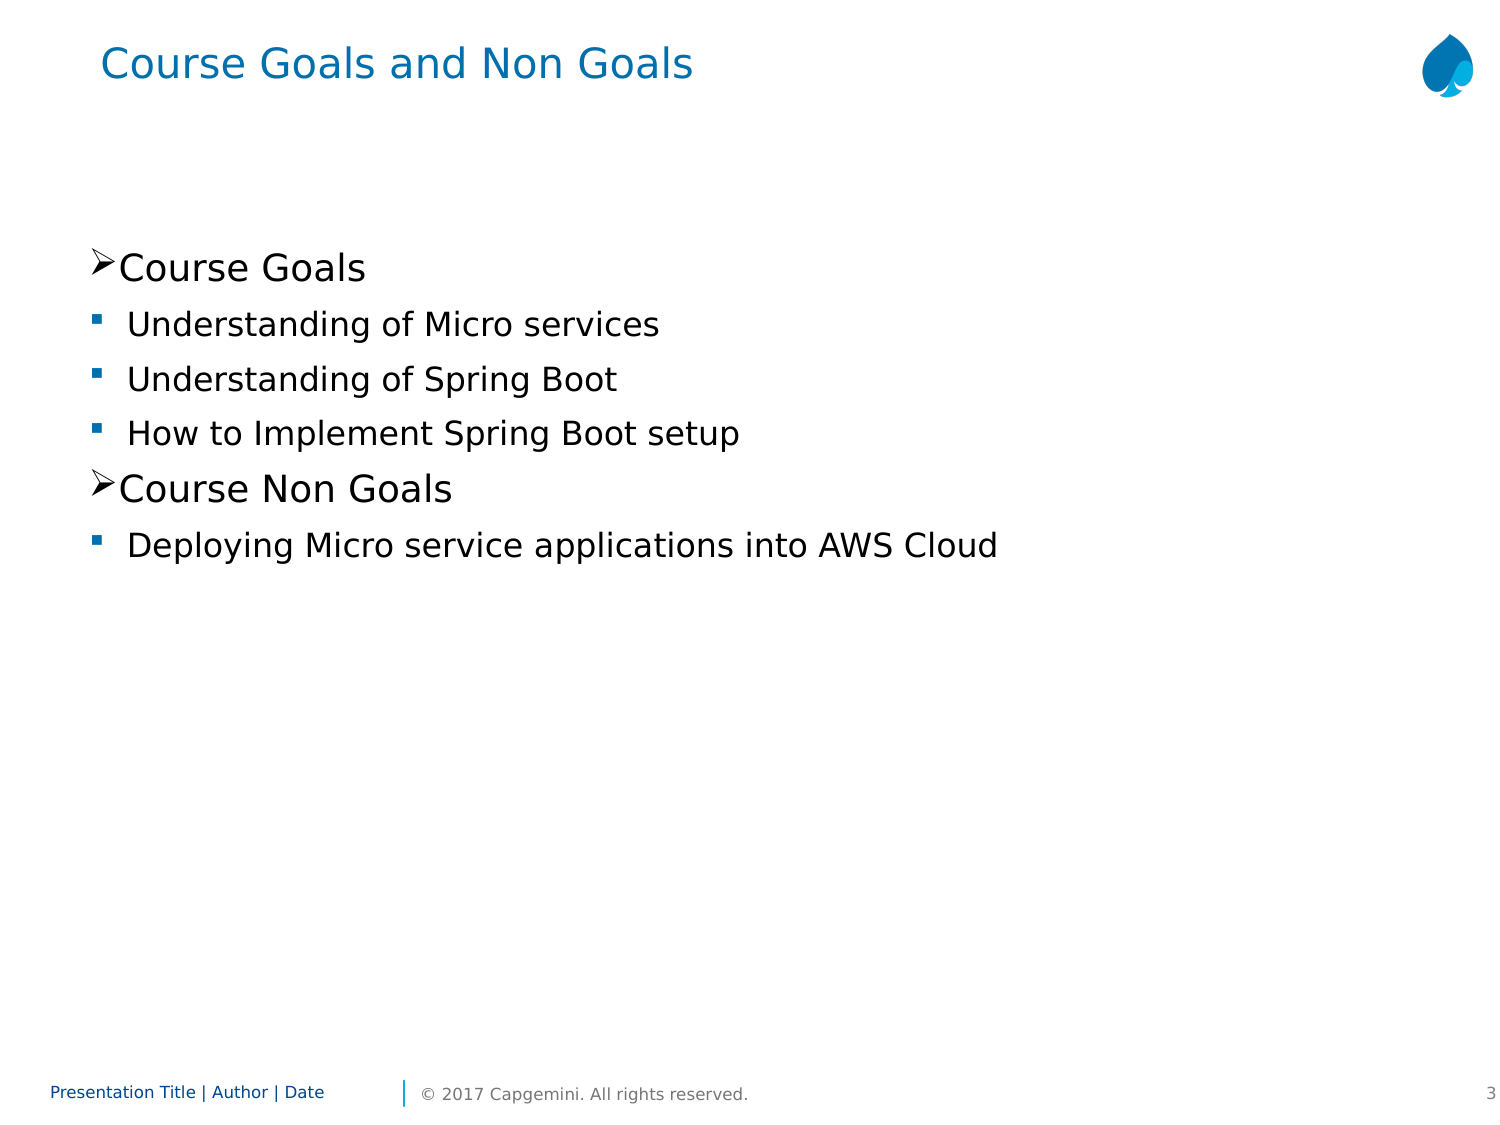

Course Goals and Non Goals
Course Goals
Understanding of Micro services
Understanding of Spring Boot
How to Implement Spring Boot setup
Course Non Goals
Deploying Micro service applications into AWS Cloud